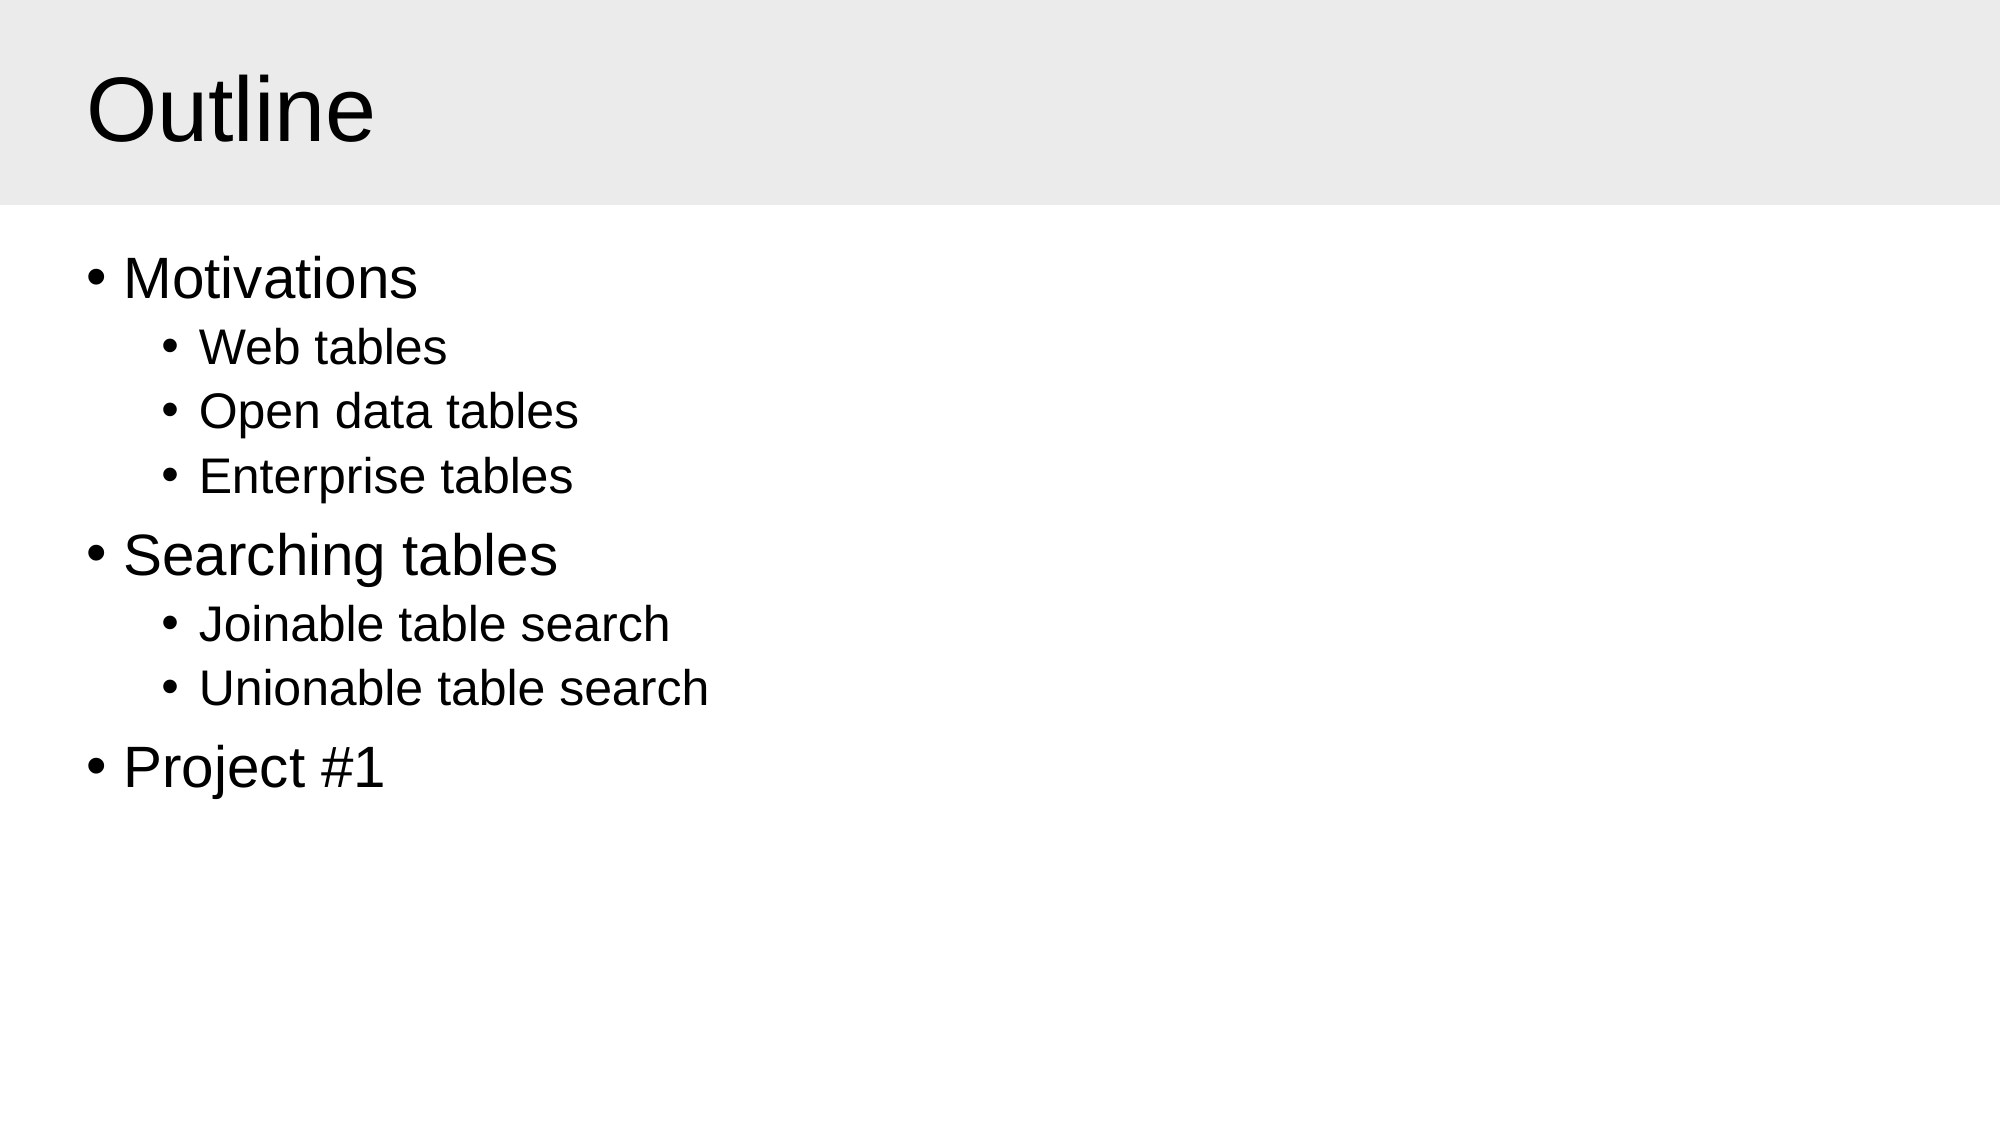

# Outline
Motivations
Web tables
Open data tables
Enterprise tables
Searching tables
Joinable table search
Unionable table search
Project #1